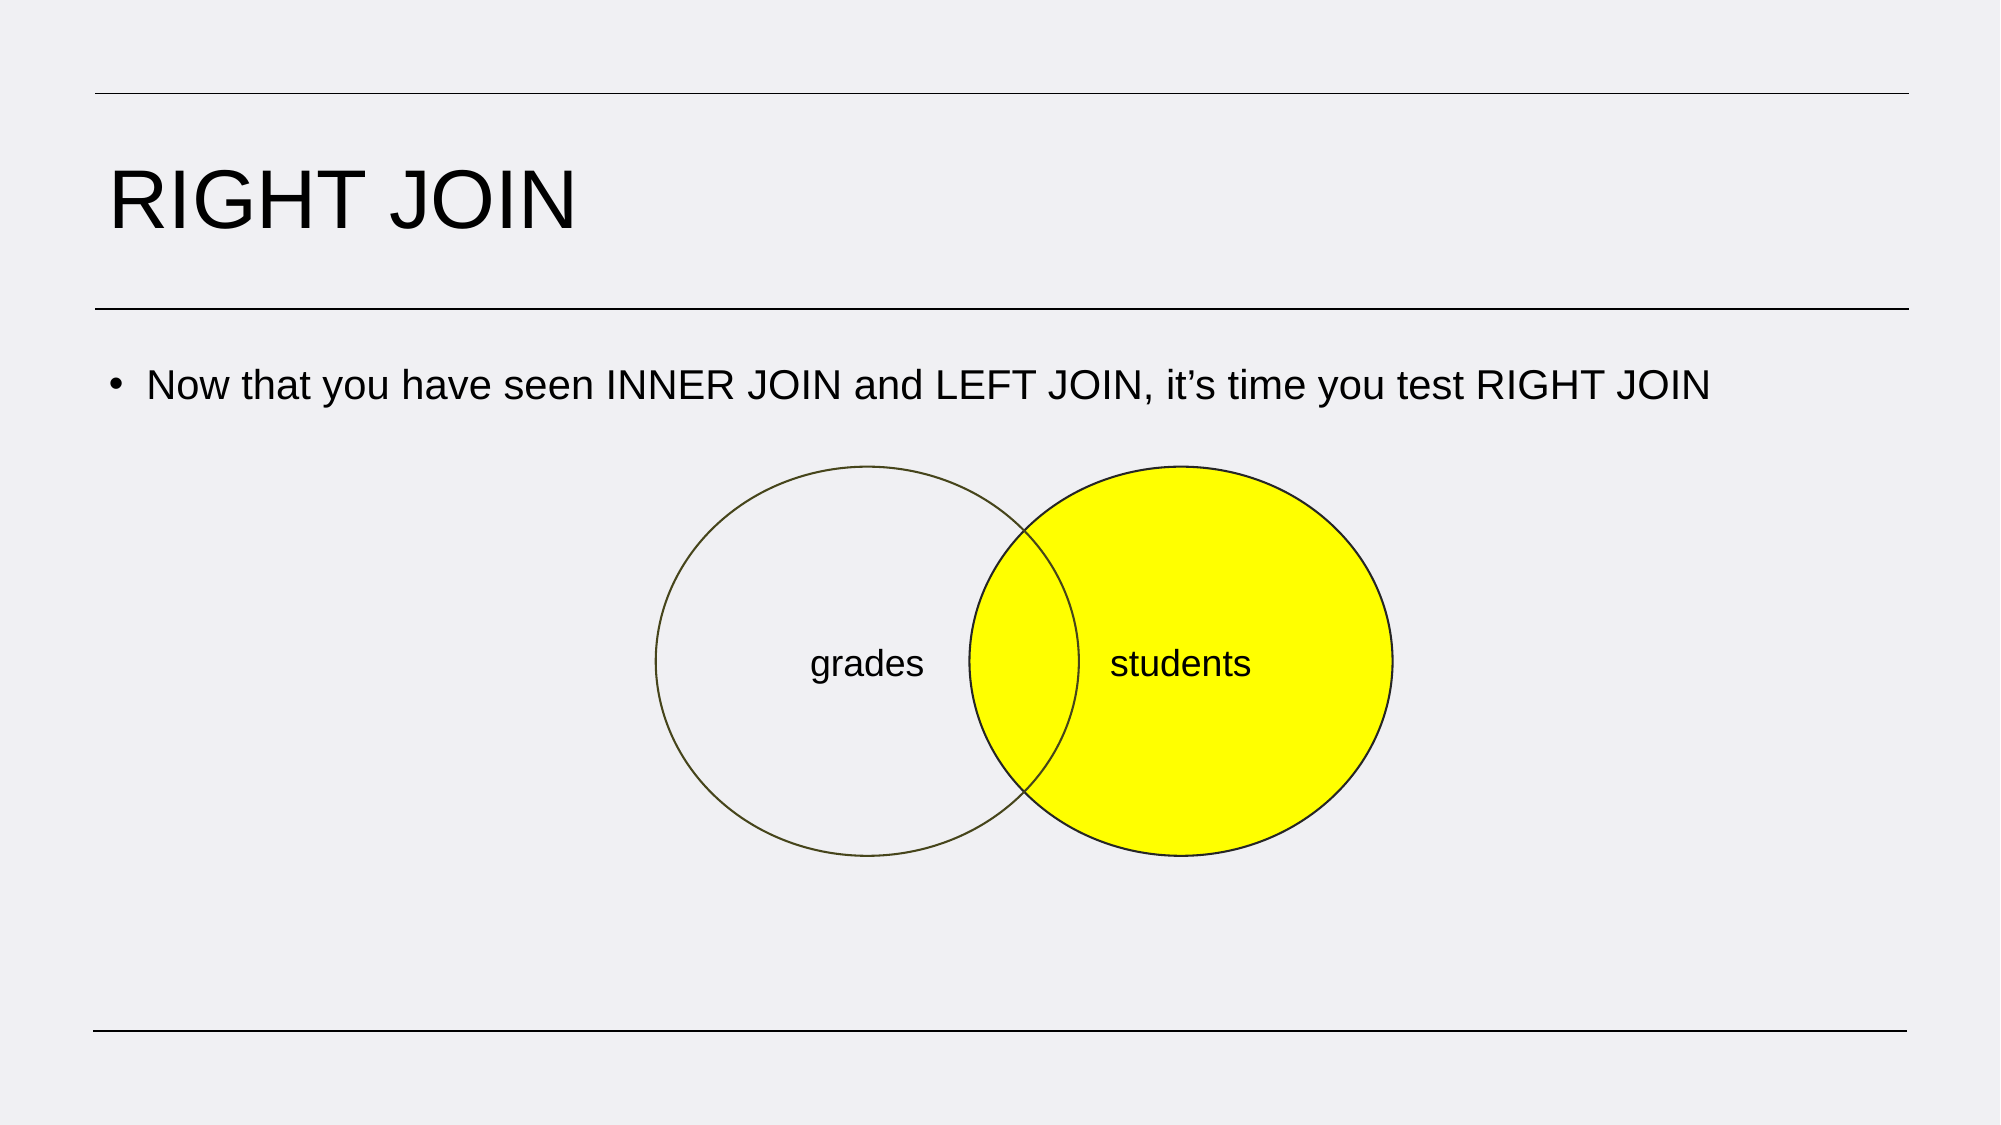

# RIGHT JOIN
Now that you have seen INNER JOIN and LEFT JOIN, it’s time you test RIGHT JOIN
grades
students